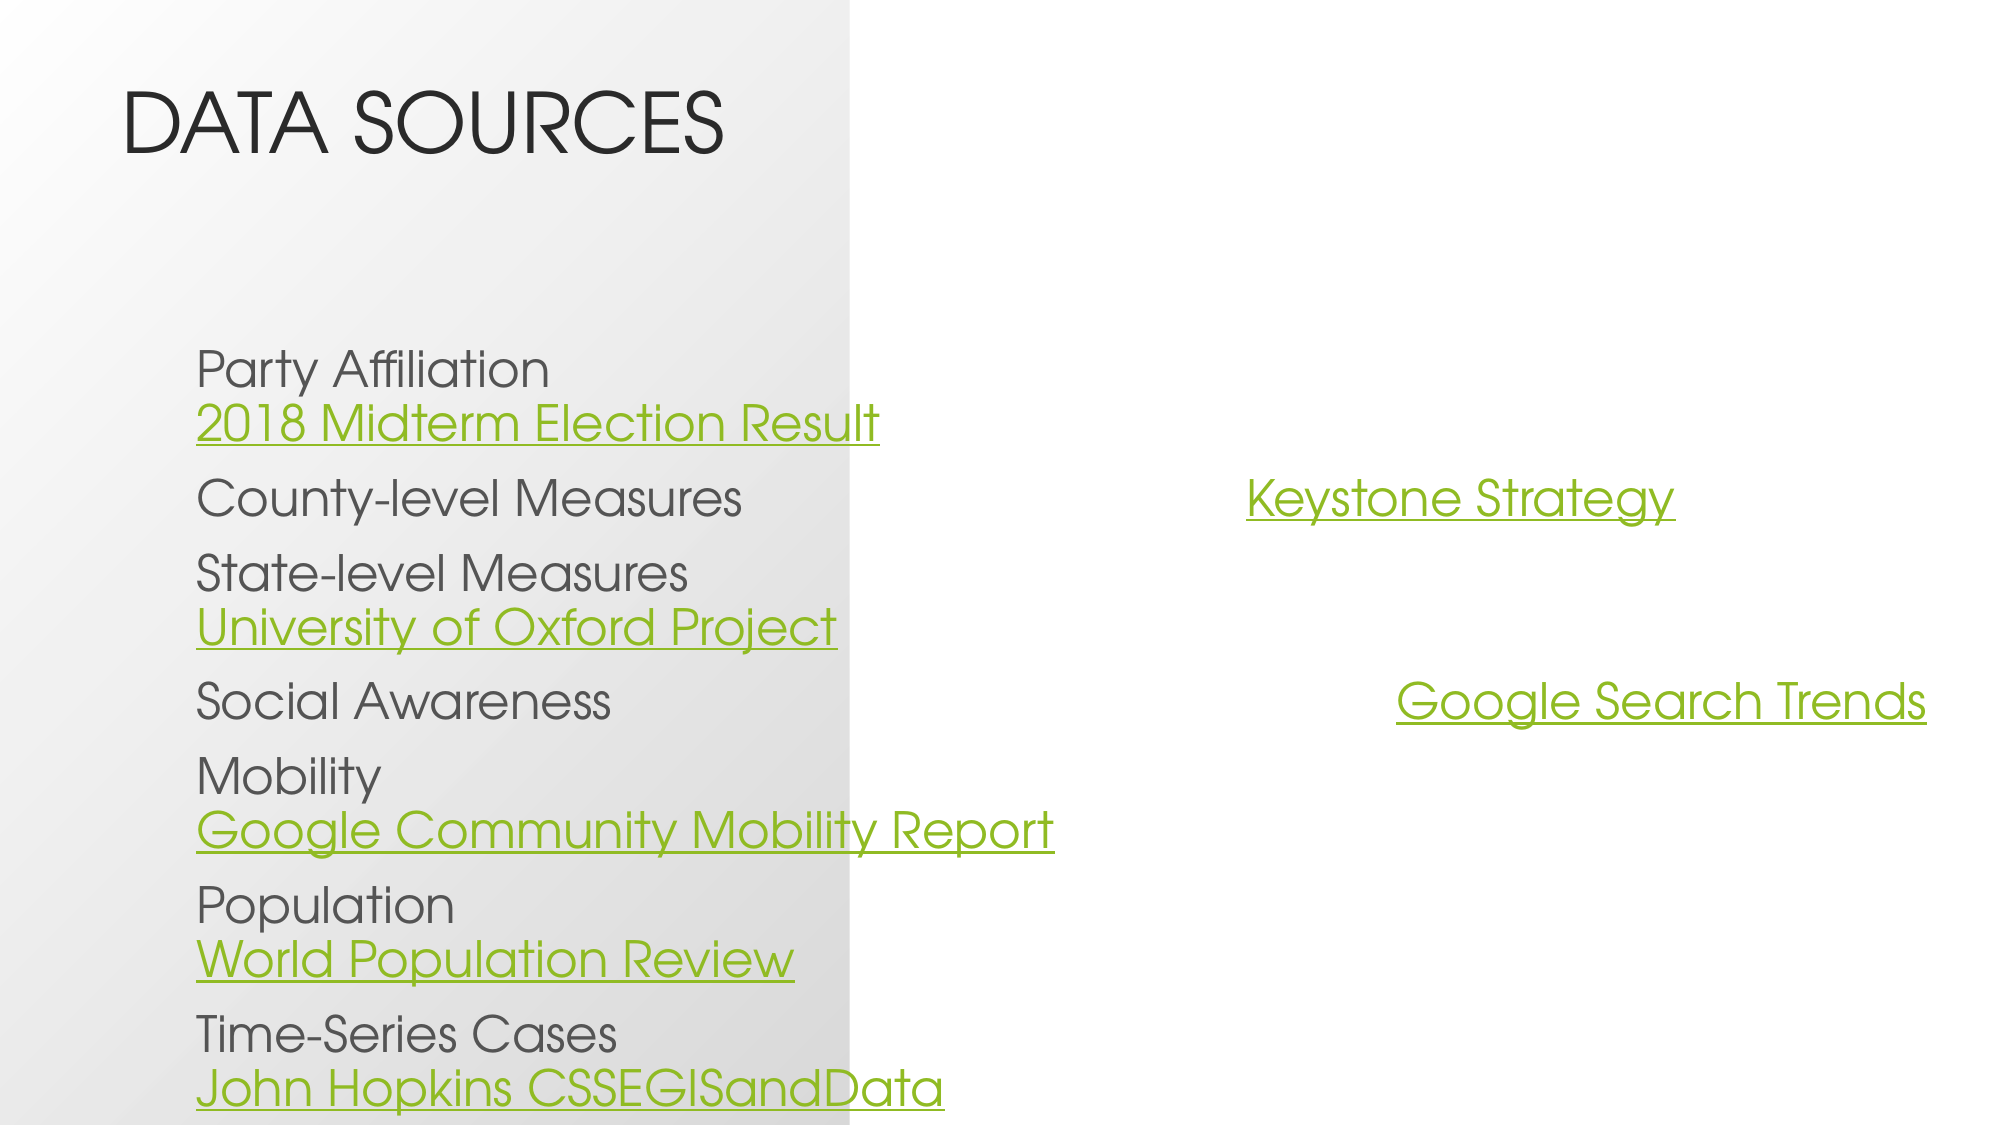

# DATA SOURCES
Party Affiliation							2018 Midterm Election Result
County-level Measures 				Keystone Strategy
State-level Measures					University of Oxford Project
Social Awareness		  				Google Search Trends
Mobility 				 					Google Community Mobility Report
Population 			 					World Population Review
Time-Series Cases						John Hopkins CSSEGISandData